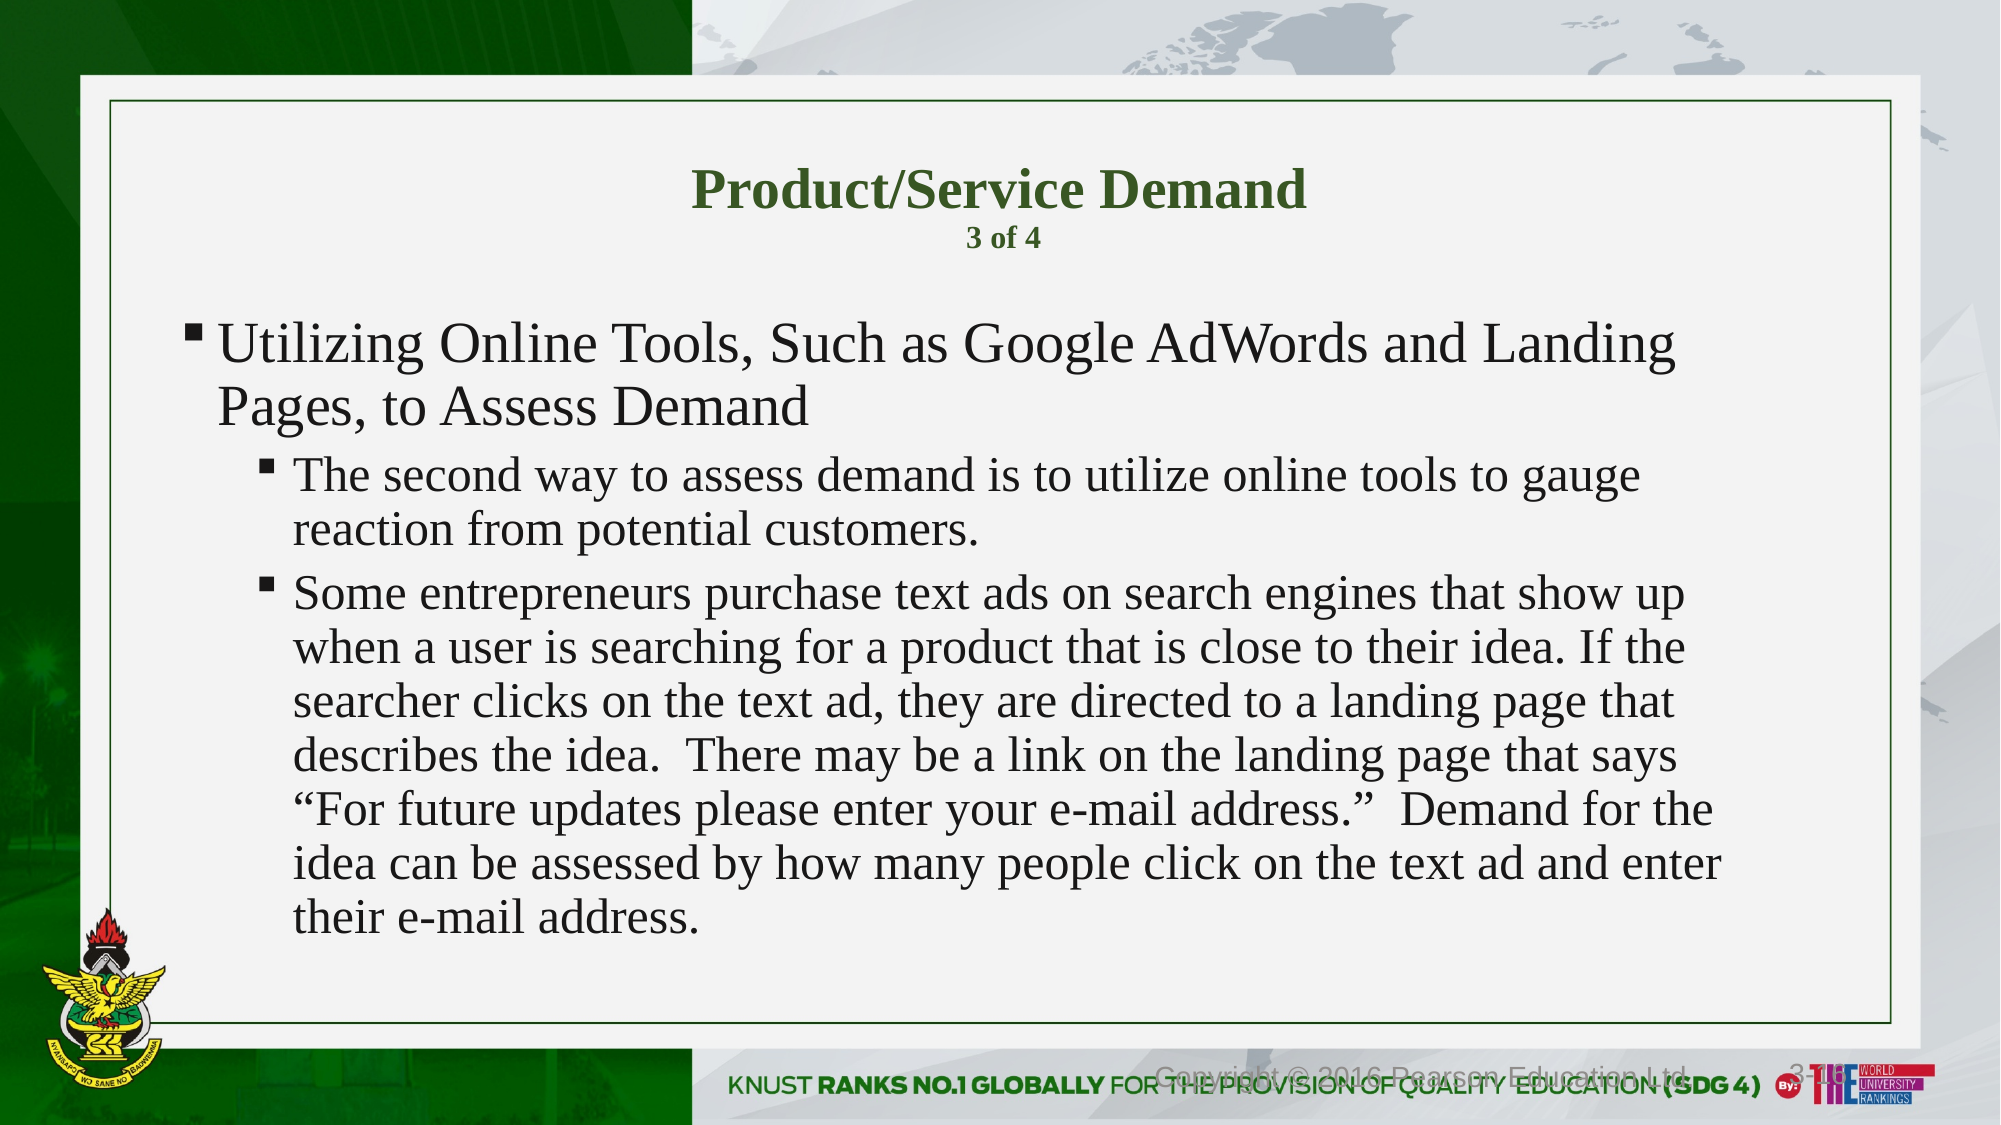

# Product/Service Demand 3 of 4
Utilizing Online Tools, Such as Google AdWords and Landing Pages, to Assess Demand
The second way to assess demand is to utilize online tools to gauge reaction from potential customers.
Some entrepreneurs purchase text ads on search engines that show up when a user is searching for a product that is close to their idea. If the searcher clicks on the text ad, they are directed to a landing page that describes the idea.  There may be a link on the landing page that says “For future updates please enter your e-mail address.”  Demand for the idea can be assessed by how many people click on the text ad and enter their e-mail address.
3-16
Copyright © 2016 Pearson Education Ltd.